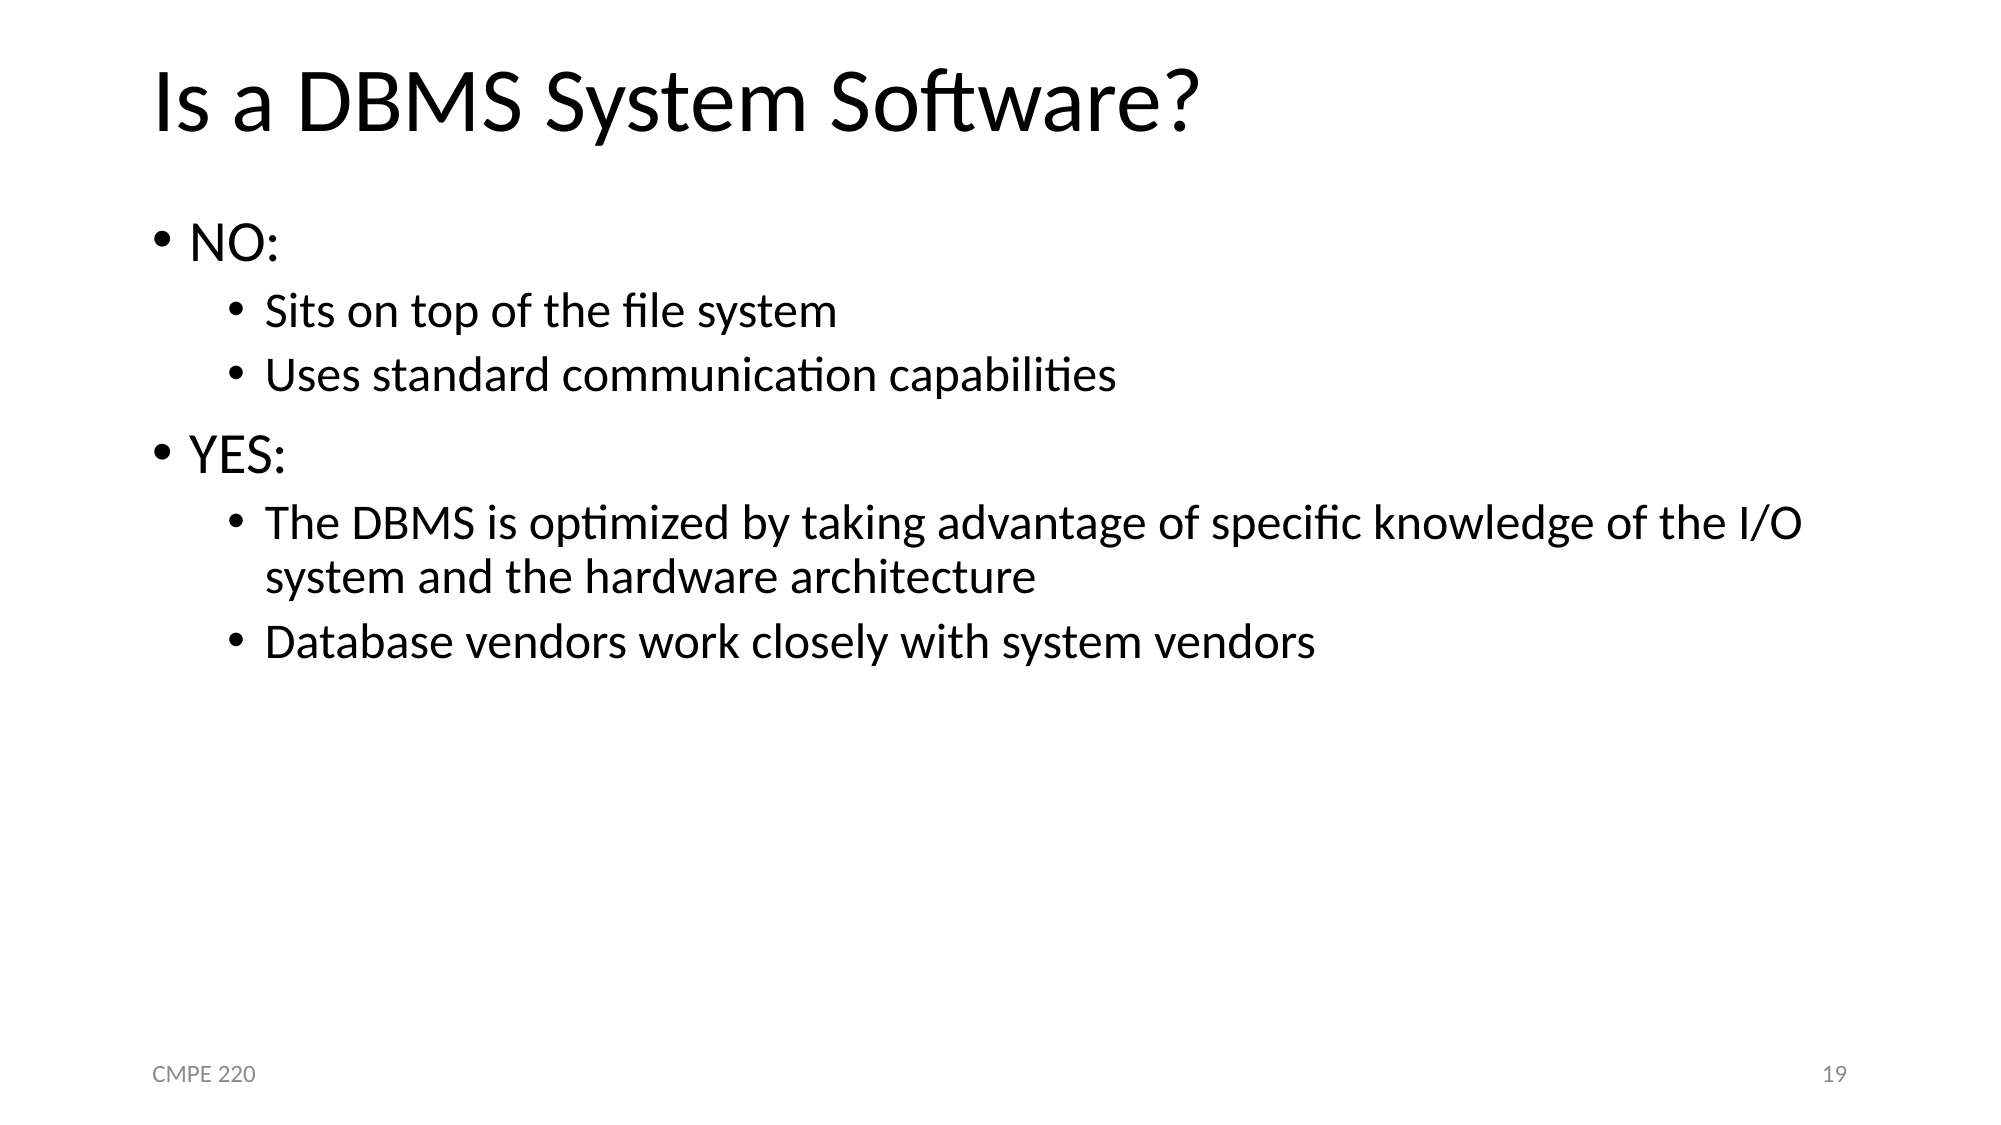

# Is a DBMS System Software?
NO:
Sits on top of the file system
Uses standard communication capabilities
YES:
The DBMS is optimized by taking advantage of specific knowledge of the I/O system and the hardware architecture
Database vendors work closely with system vendors
CMPE 220
19